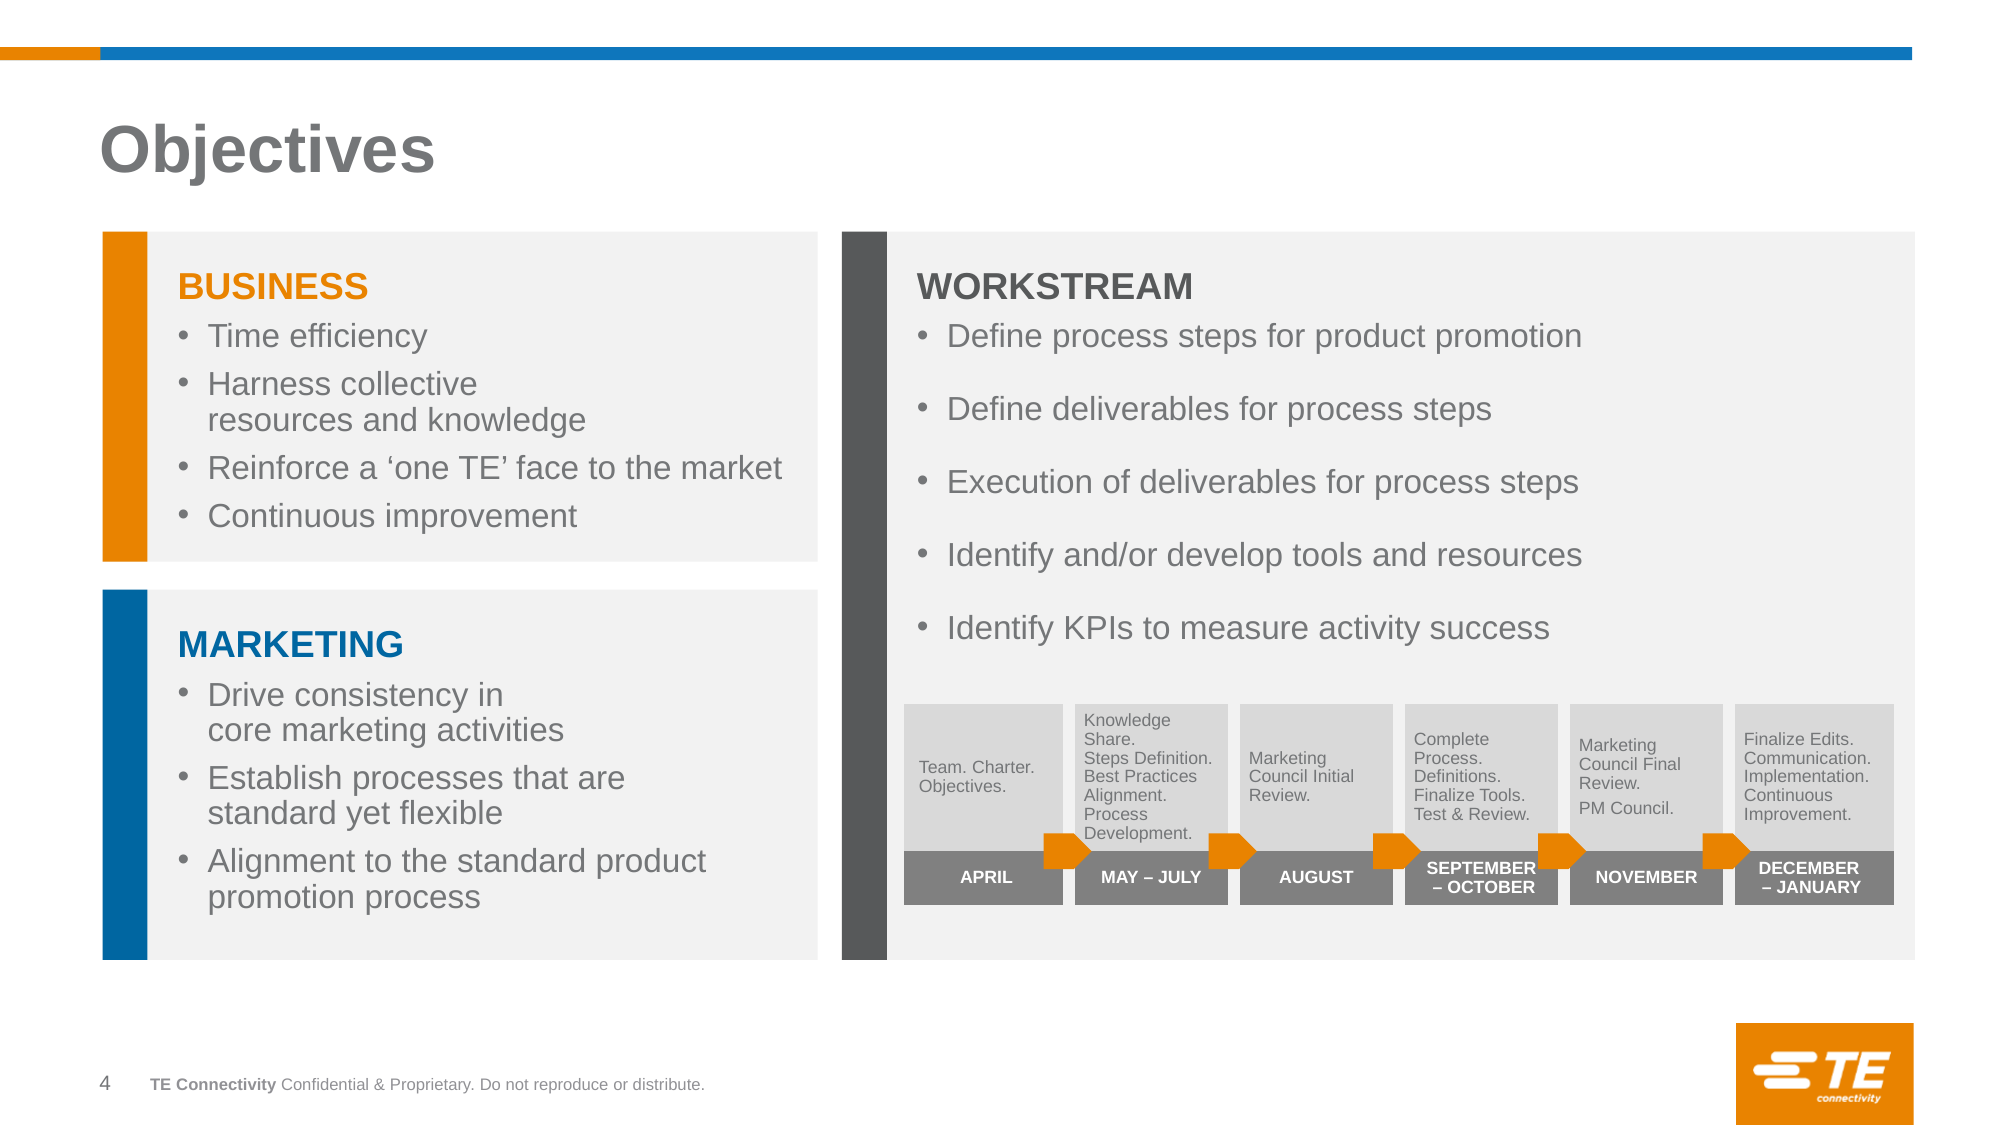

# Objectives
WORKSTREAM
Define process steps for product promotion
Define deliverables for process steps
Execution of deliverables for process steps
Identify and/or develop tools and resources
Identify KPIs to measure activity success

BUSINESS
Time efficiency
Harness collective
resources and knowledge
Reinforce a ‘one TE’ face to the market
Continuous improvement

MARKETING
Drive consistency in
core marketing activities
Establish processes that are
standard yet flexible
Alignment to the standard product promotion process

| Team. Charter. Objectives. | Knowledge Share. Steps Definition. Best Practices Alignment. Process Development. | Marketing Council Initial Review. | Complete Process. Definitions. Finalize Tools. Test & Review. | Marketing Council Final Review. PM Council. | Finalize Edits. Communication. Implementation. Continuous Improvement. |
| --- | --- | --- | --- | --- | --- |
| APRIL | MAY – JULY | AUGUST | SEPTEMBER – OCTOBER | NOVEMBER | DECEMBER – JANUARY |

4